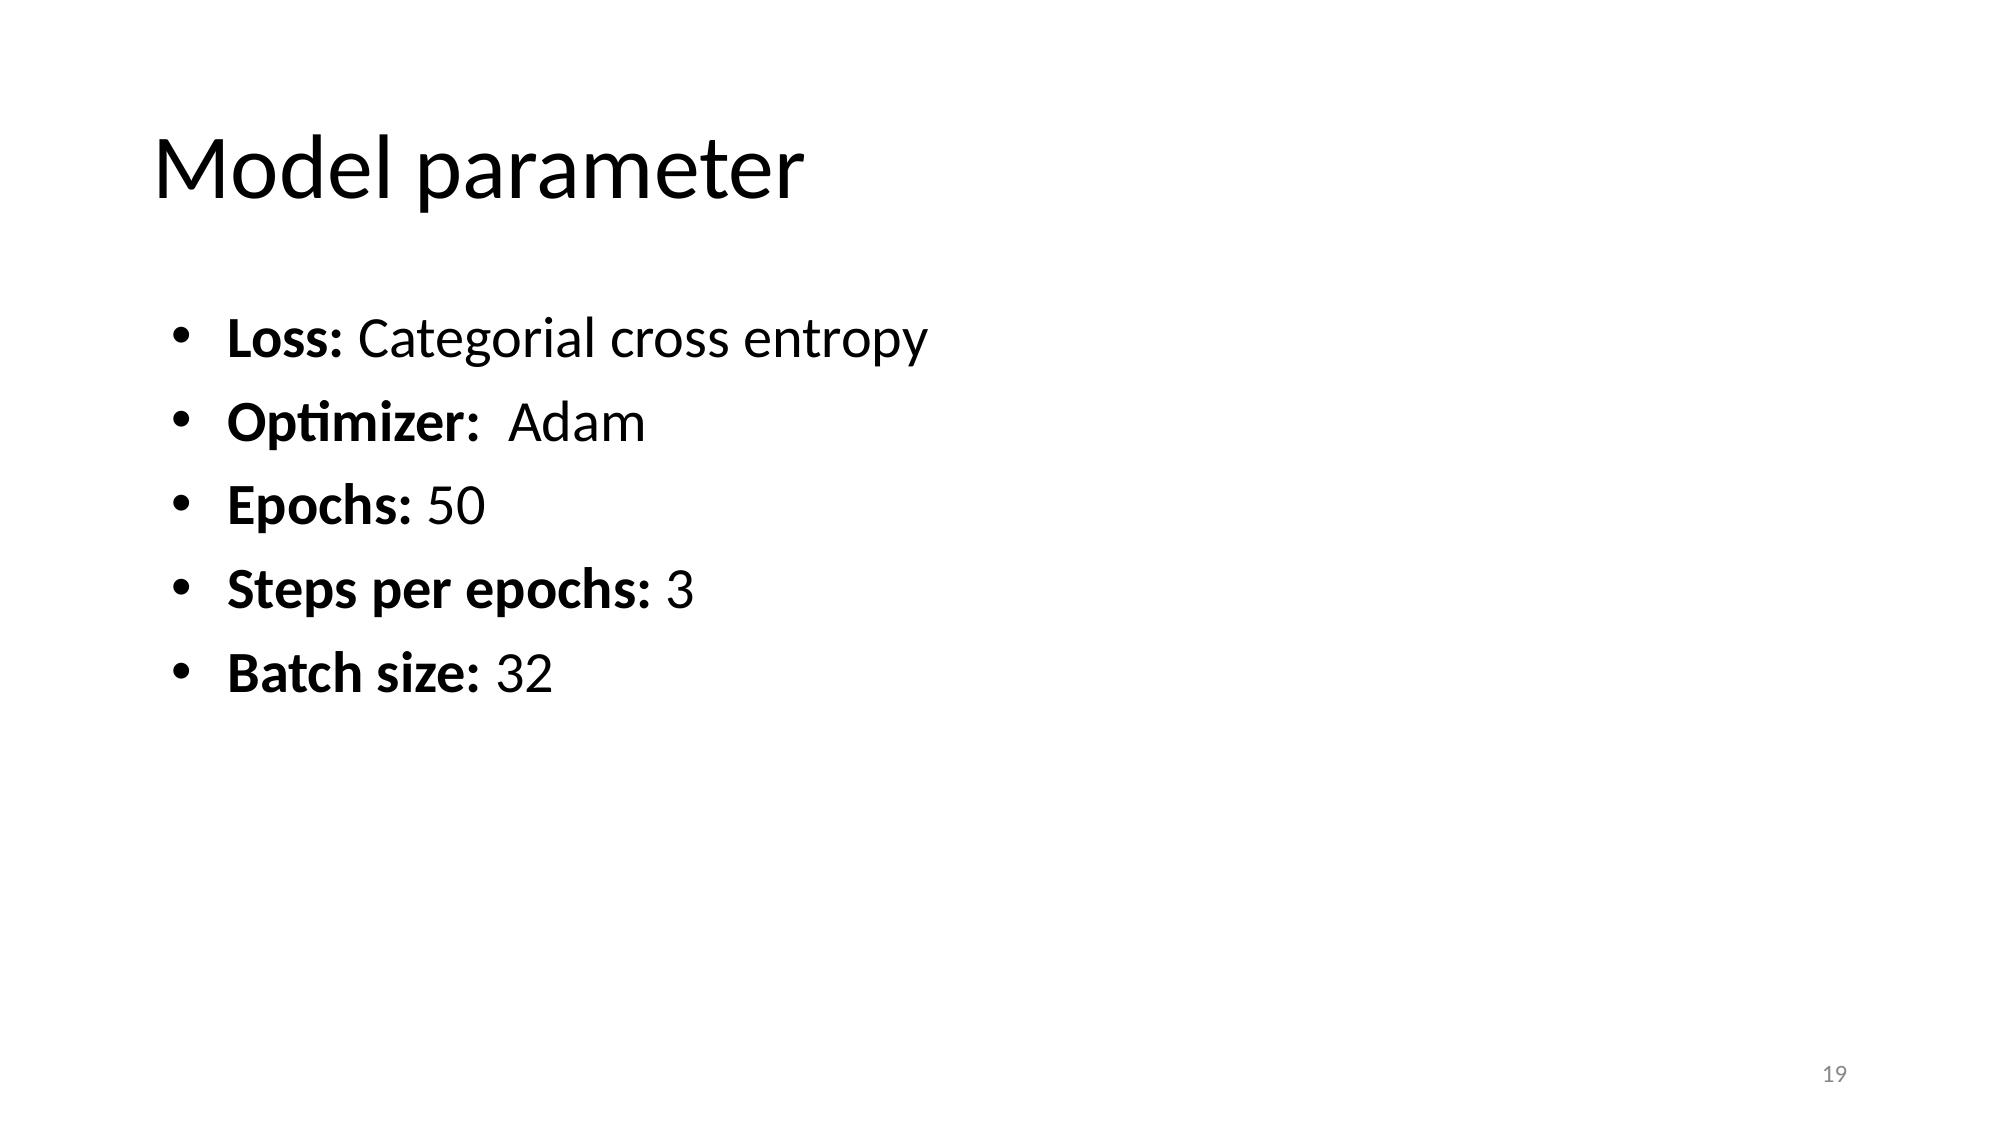

# Model parameter
Loss: Categorial cross entropy
Optimizer:  Adam
Epochs: 50
Steps per epochs: 3
Batch size: 32
19